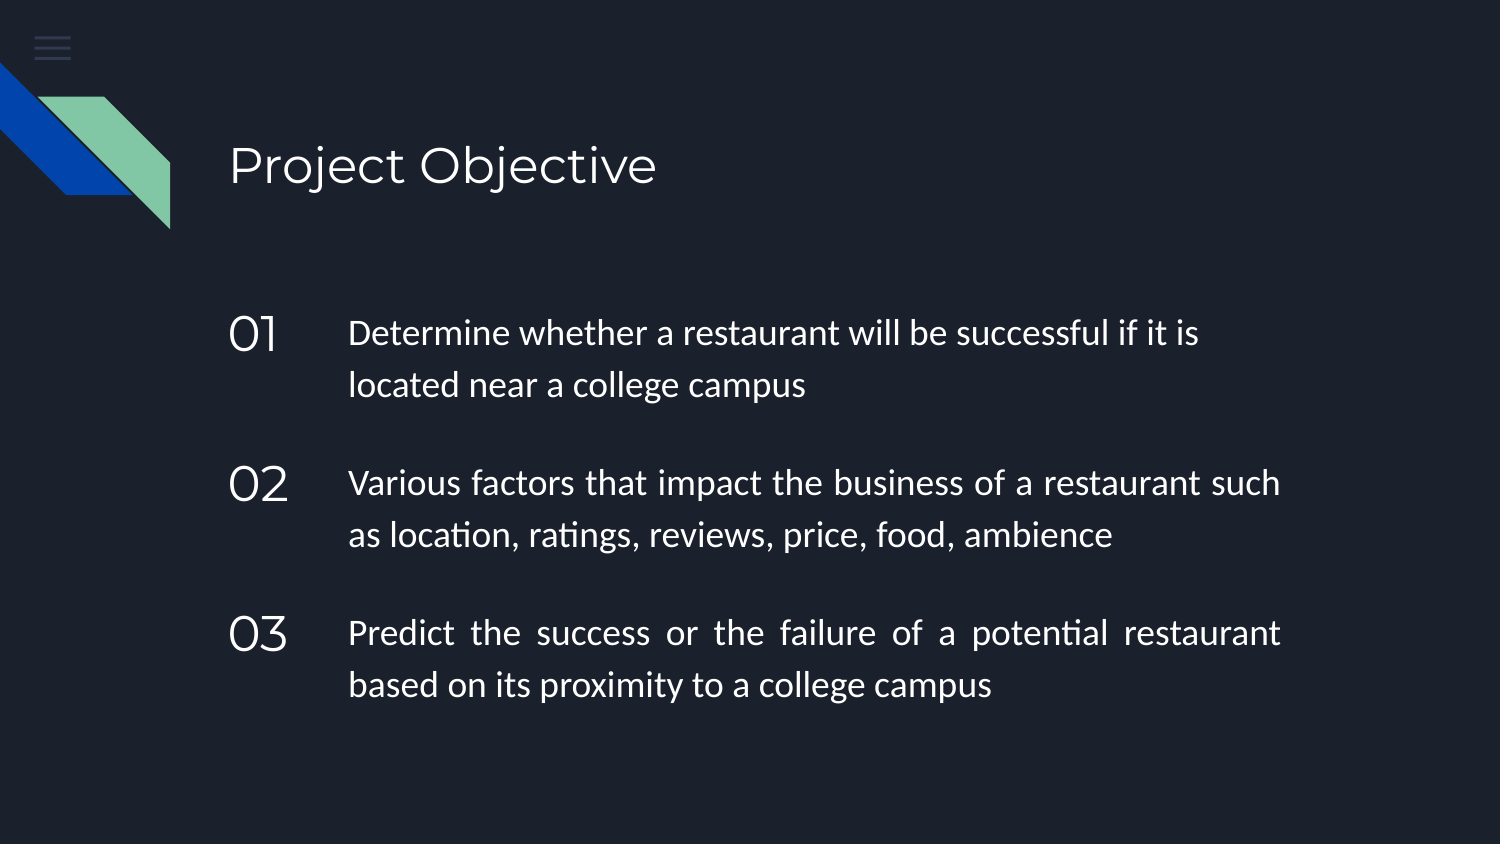

# Project Objective
01

Determine whether a restaurant will be successful if it is located near a college campus

02

Various factors that impact the business of a restaurant such as location, ratings, reviews, price, food, ambience
03
Predict the success or the failure of a potential restaurant based on its proximity to a college campus